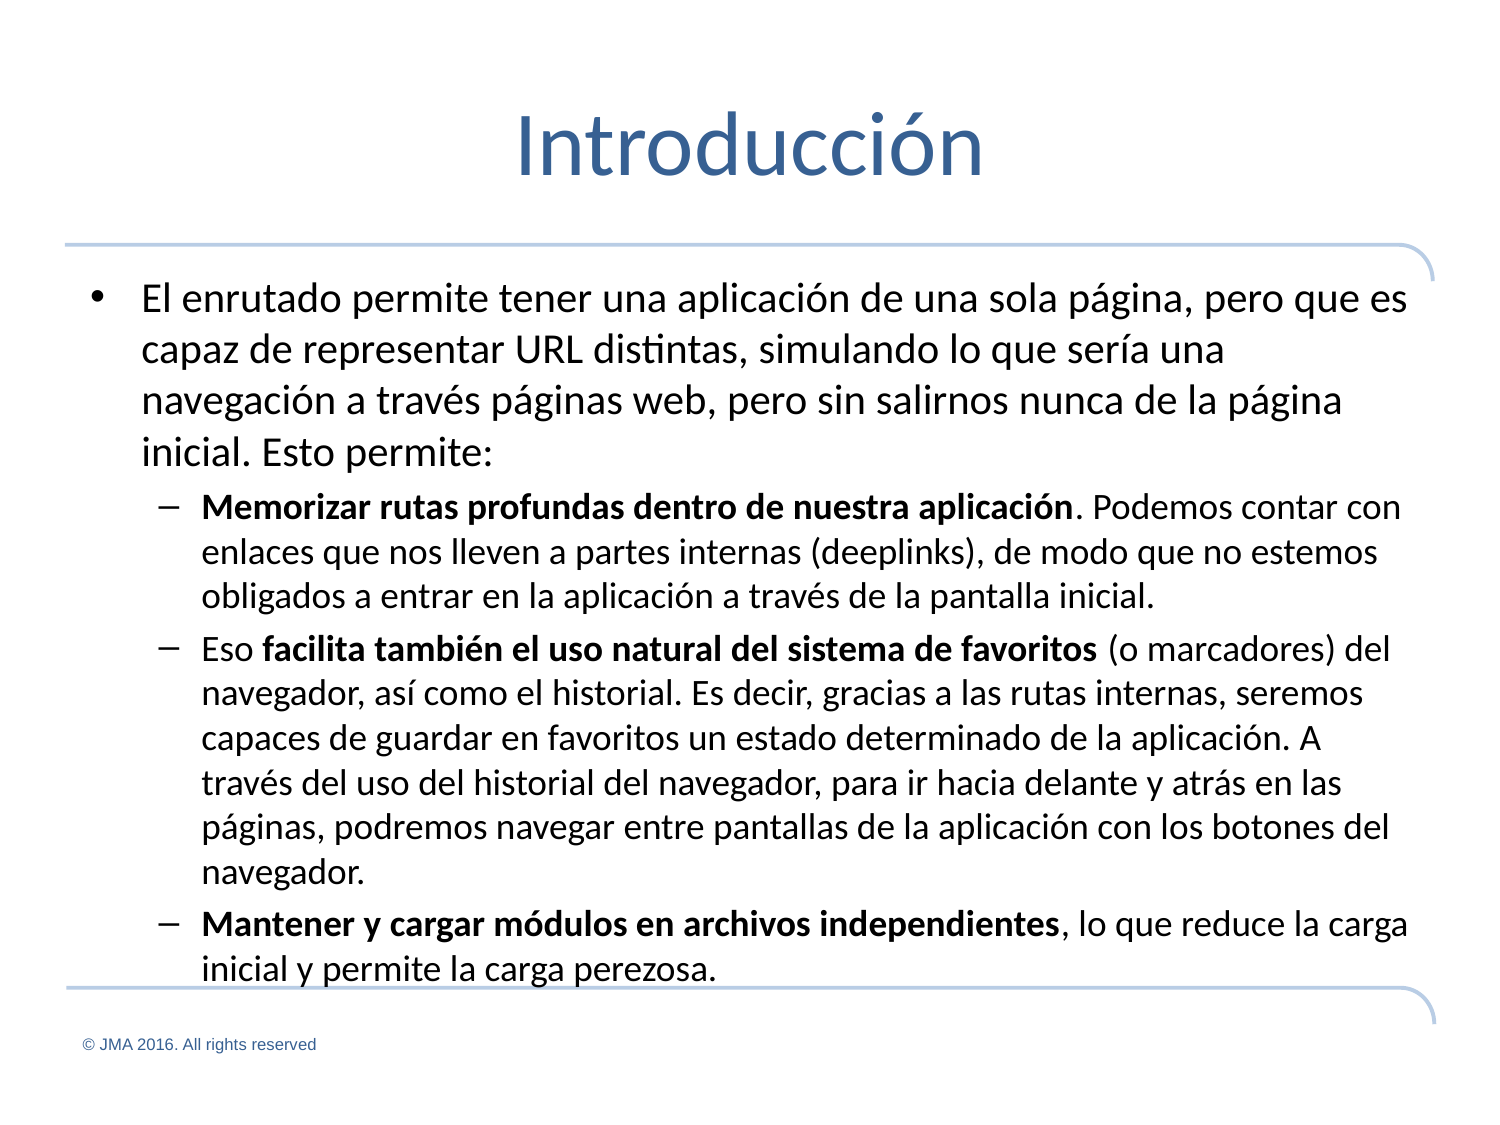

# Introducción
El enrutado permite tener una aplicación de una sola página, pero que es capaz de representar URL distintas, simulando lo que sería una navegación a través páginas web, pero sin salirnos nunca de la página inicial. Esto permite:
Memorizar rutas profundas dentro de nuestra aplicación. Podemos contar con enlaces que nos lleven a partes internas (deeplinks), de modo que no estemos obligados a entrar en la aplicación a través de la pantalla inicial.
Eso facilita también el uso natural del sistema de favoritos (o marcadores) del navegador, así como el historial. Es decir, gracias a las rutas internas, seremos capaces de guardar en favoritos un estado determinado de la aplicación. A través del uso del historial del navegador, para ir hacia delante y atrás en las páginas, podremos navegar entre pantallas de la aplicación con los botones del navegador.
Mantener y cargar módulos en archivos independientes, lo que reduce la carga inicial y permite la carga perezosa.